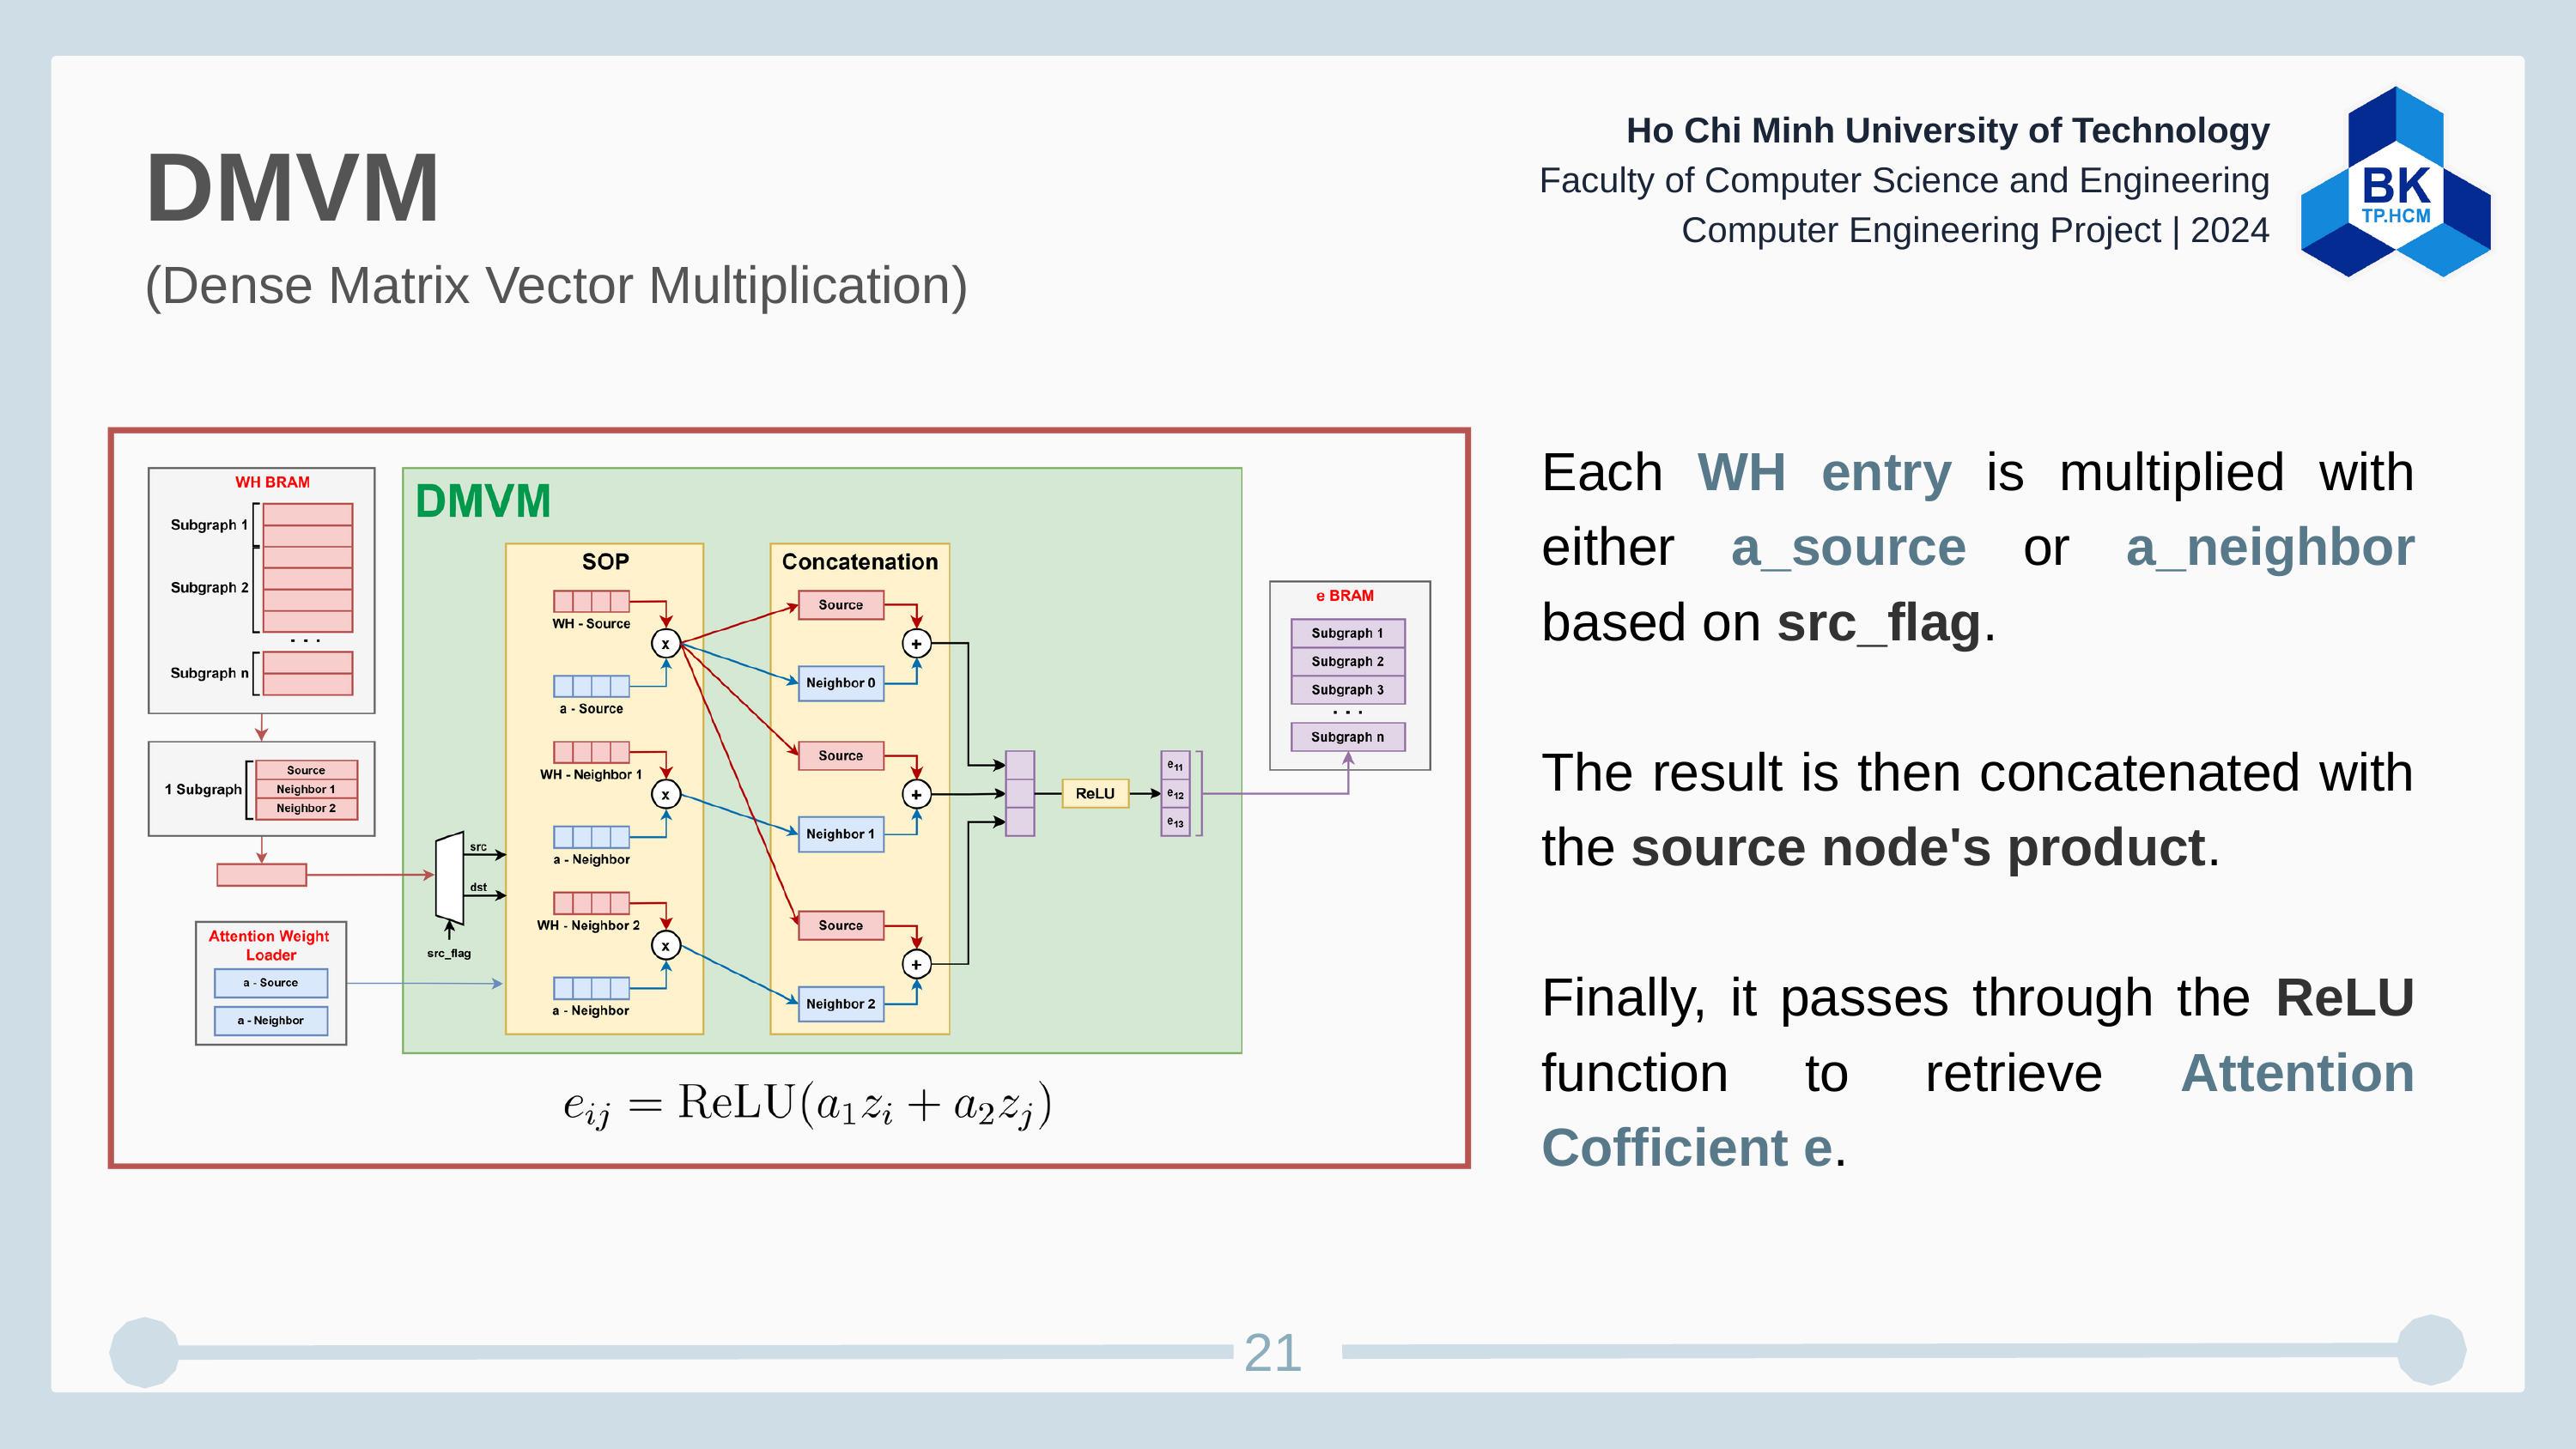

Ho Chi Minh University of Technology
Faculty of Computer Science and Engineering
Computer Engineering Project | 2024
DMVM
(Dense Matrix Vector Multiplication)

Each WH entry is multiplied with either a_source or a_neighbor based on src_flag.

The result is then concatenated with the source node's product.

Finally, it passes through the ReLU function to retrieve Attention Cofficient e.
21